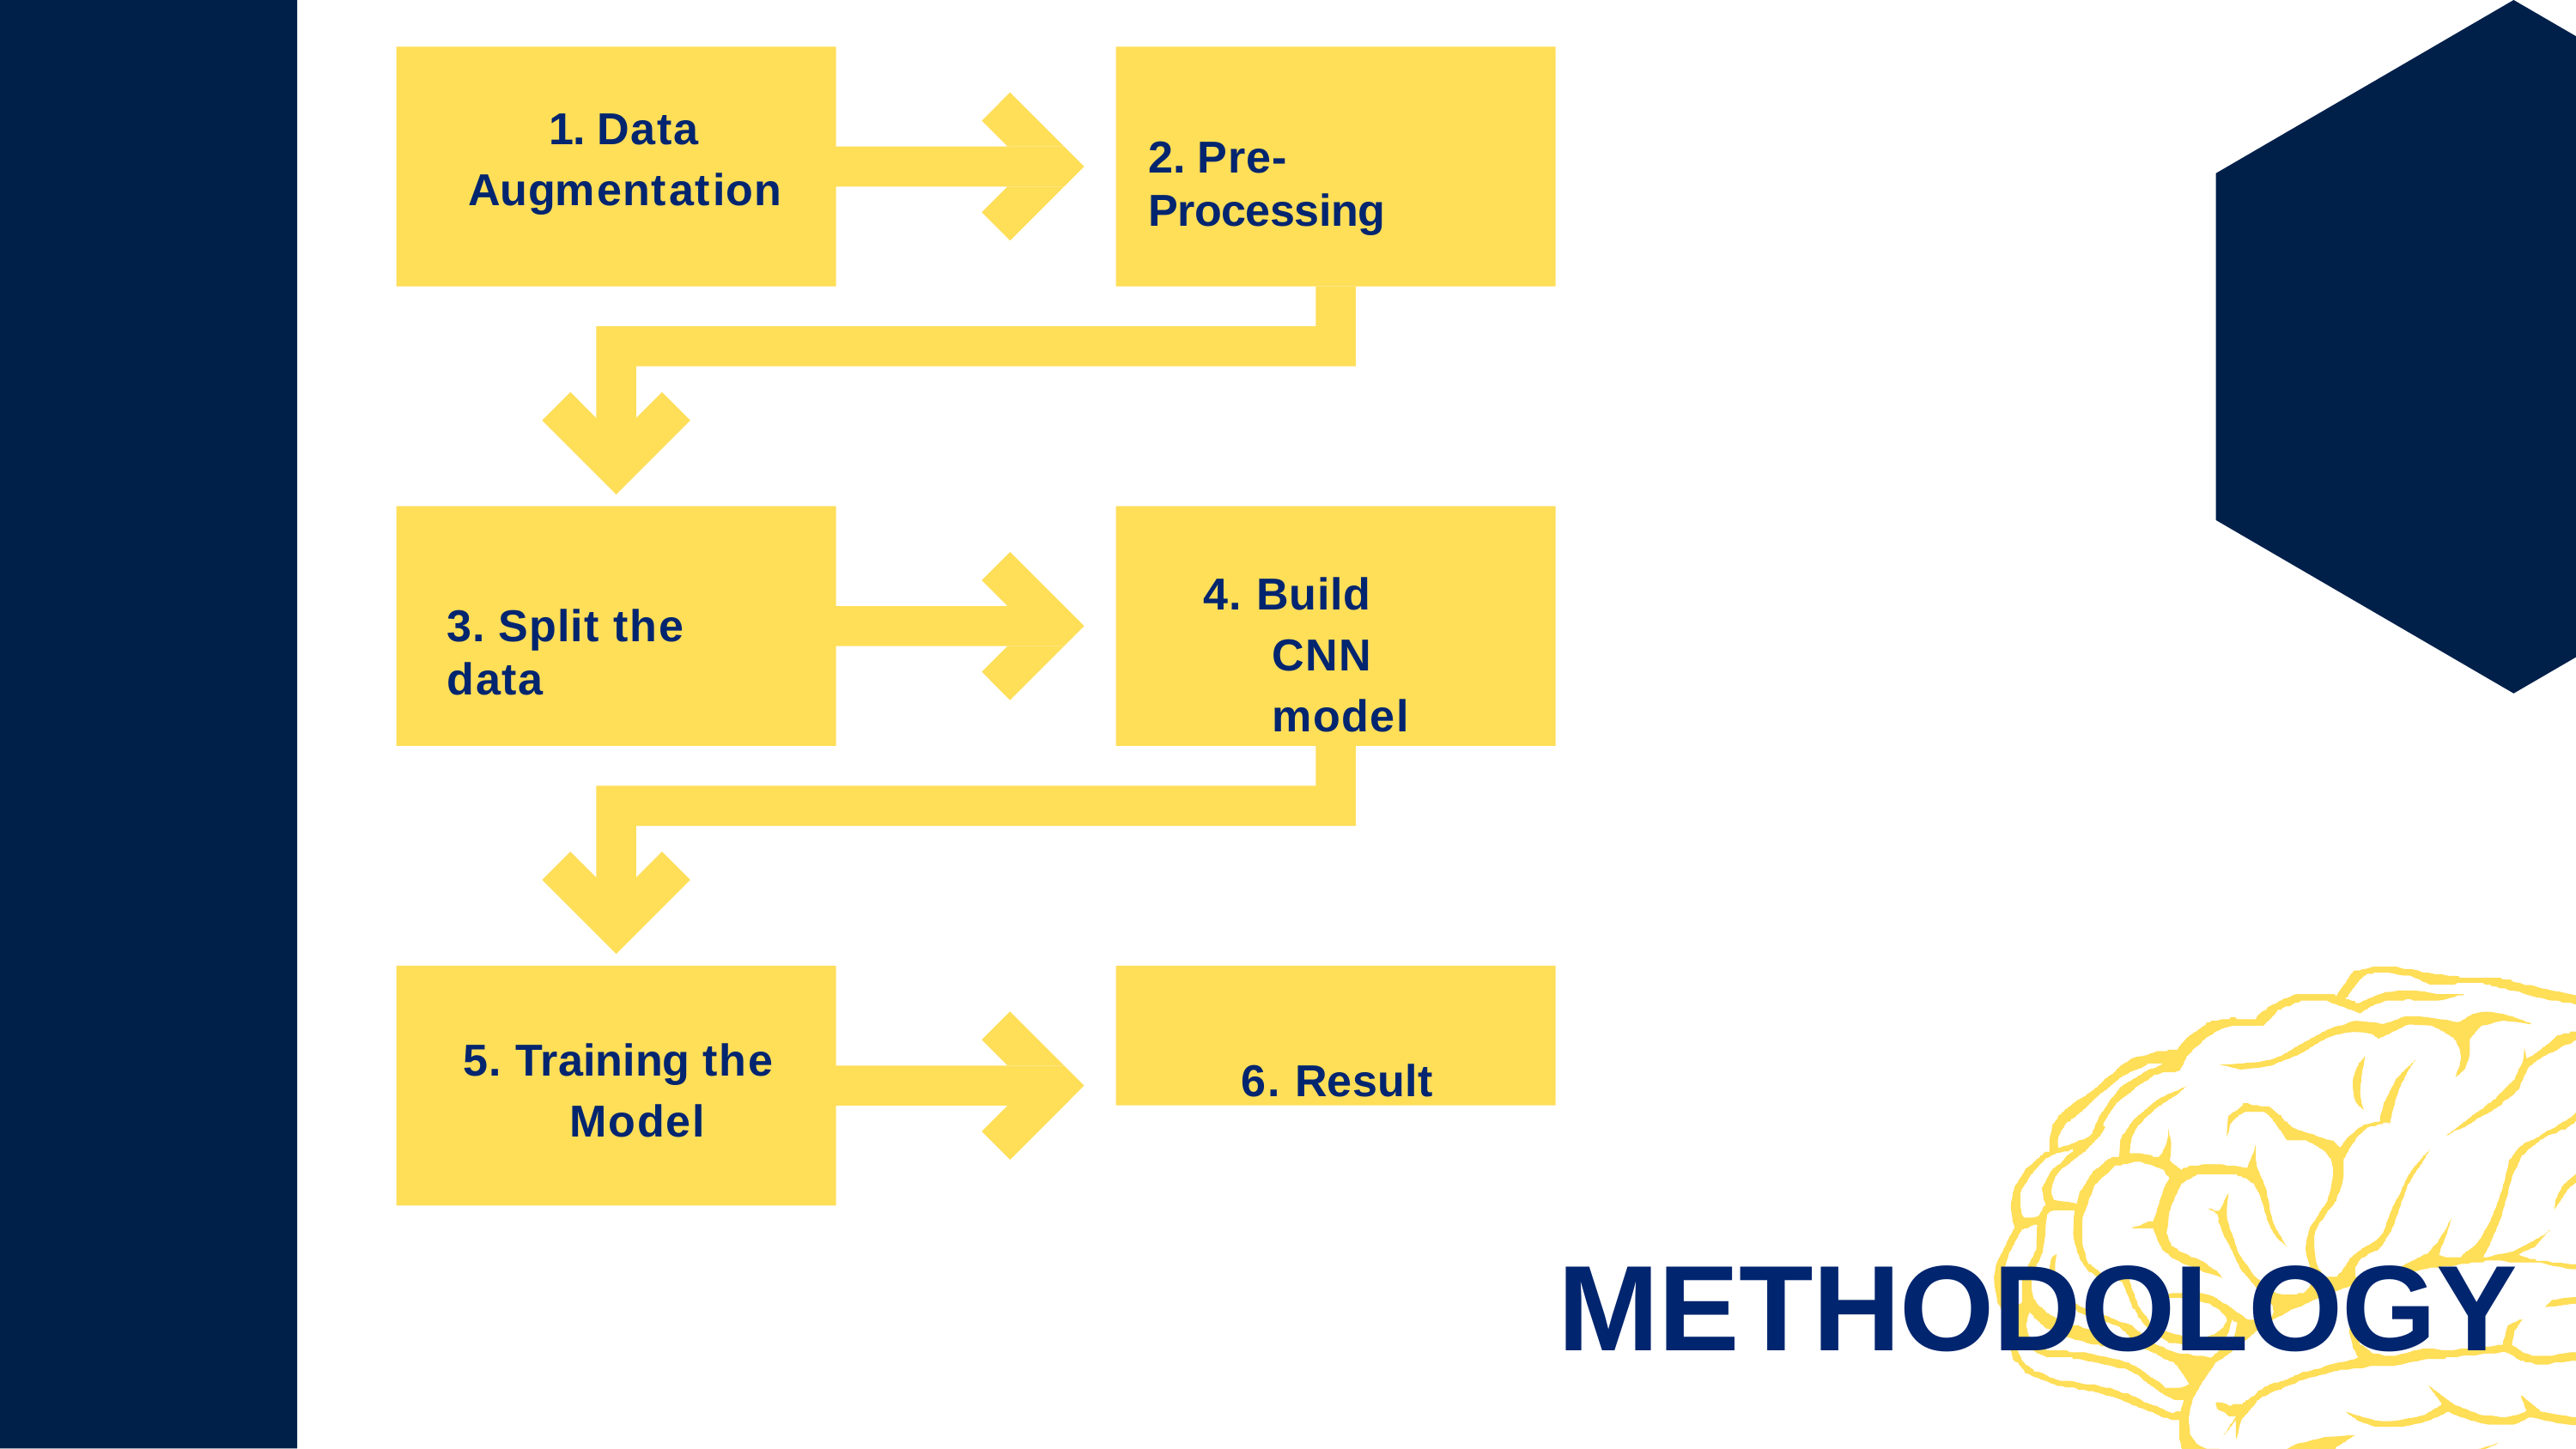

# 1. Data  Augmentation
2. Pre- Processing

4. Build CNN  model
3. Split the data

6. Result

5. Training the  Model
METHODOLOGY